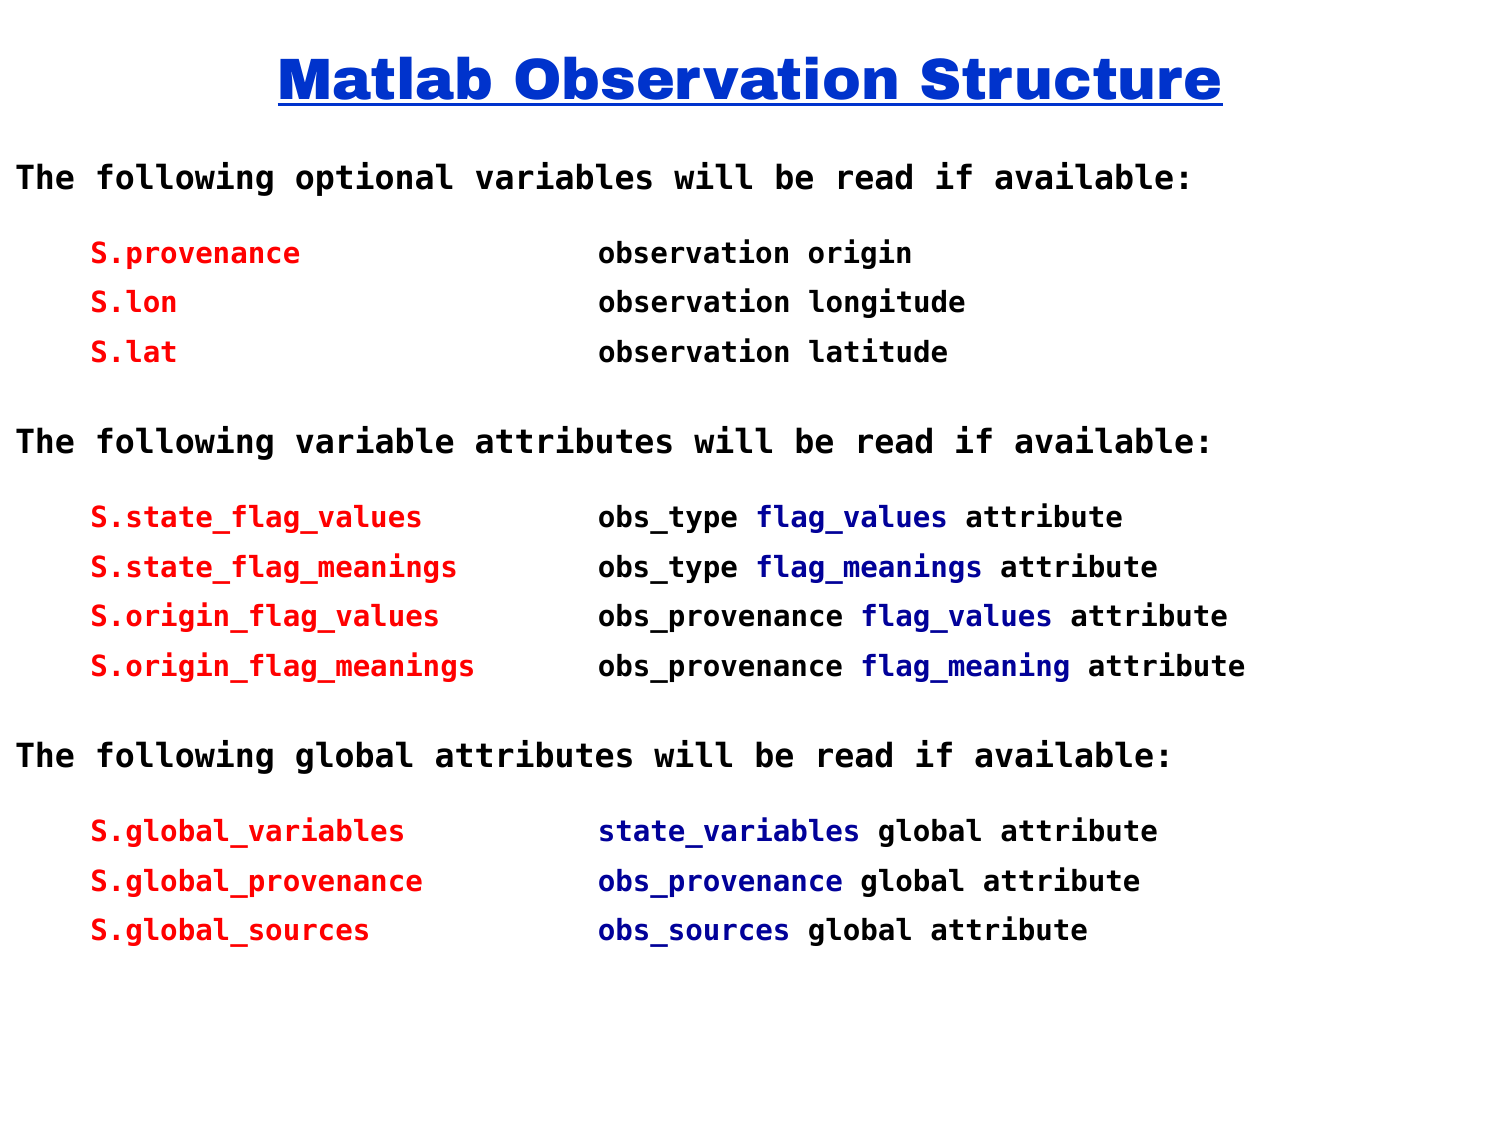

Matlab Observation Structure
The following optional variables will be read if available:

S.provenance                 observation origin
S.lon                        observation longitude
S.lat                        observation latitude

The following variable attributes will be read if available:

S.state_flag_values          obs_type flag_values attribute
S.state_flag_meanings        obs_type flag_meanings attribute
S.origin_flag_values         obs_provenance flag_values attribute
S.origin_flag_meanings       obs_provenance flag_meaning attribute

The following global attributes will be read if available:

S.global_variables           state_variables global attribute
S.global_provenance          obs_provenance global attribute
S.global_sources             obs_sources global attribute